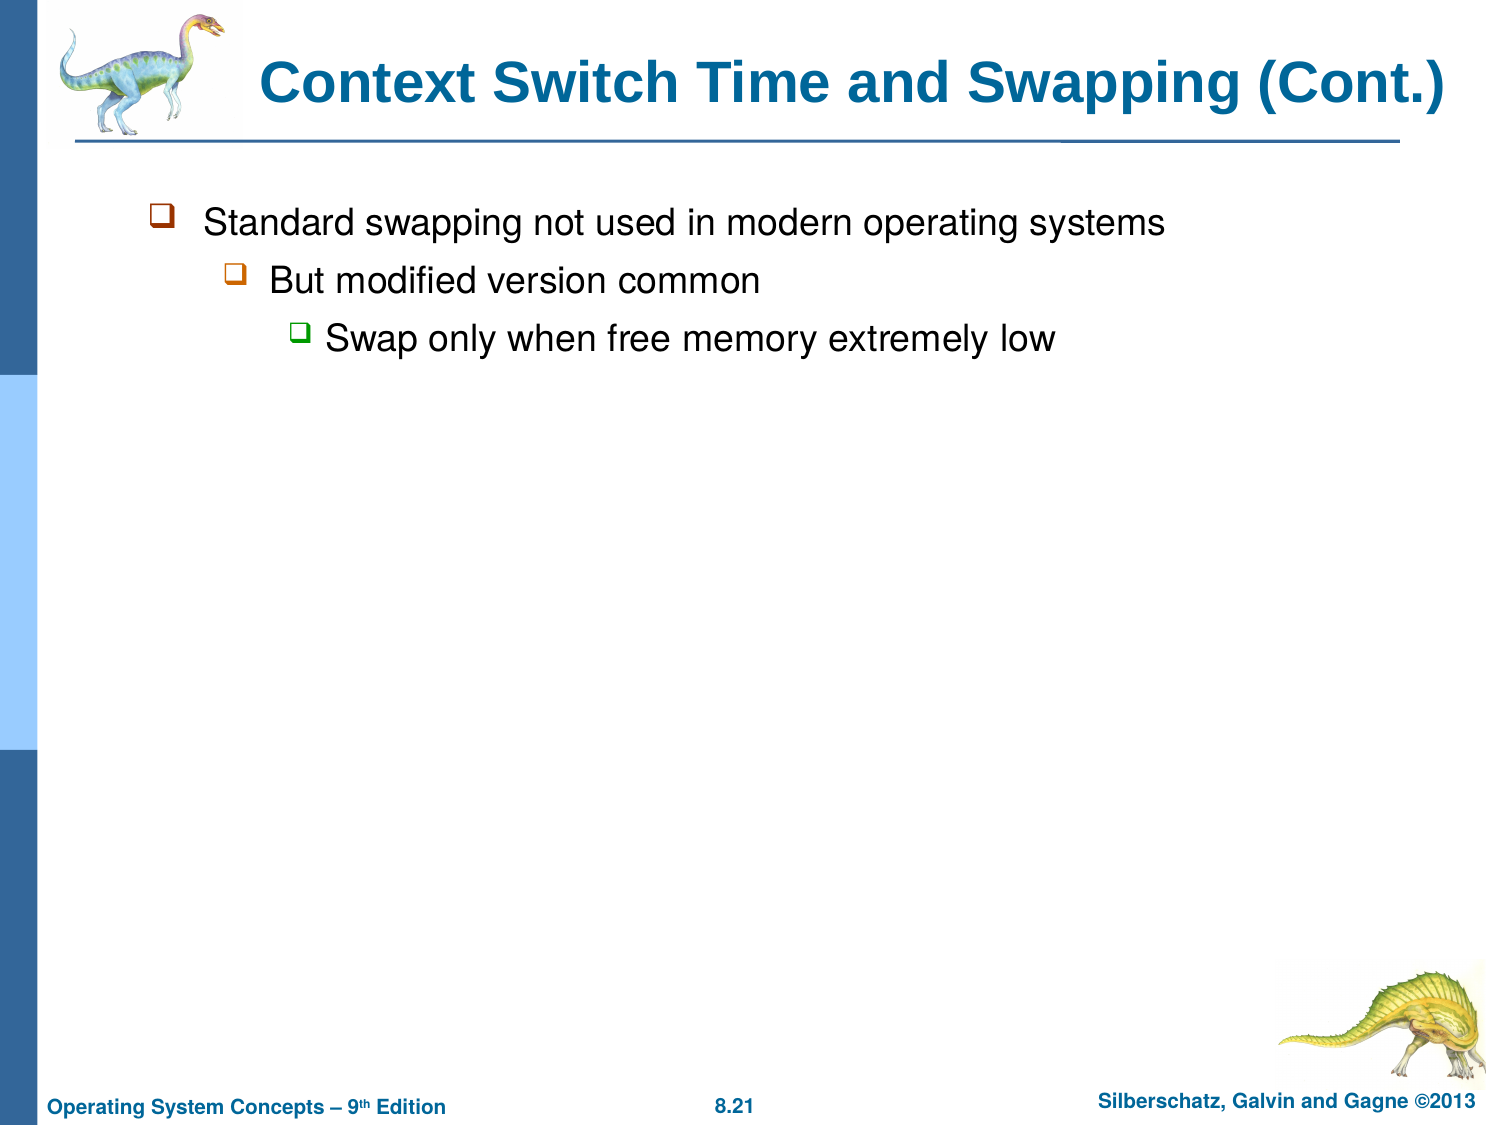

# Context Switch Time and Swapping (Cont.)
Standard swapping not used in modern operating systems
But modified version common
Swap only when free memory extremely low